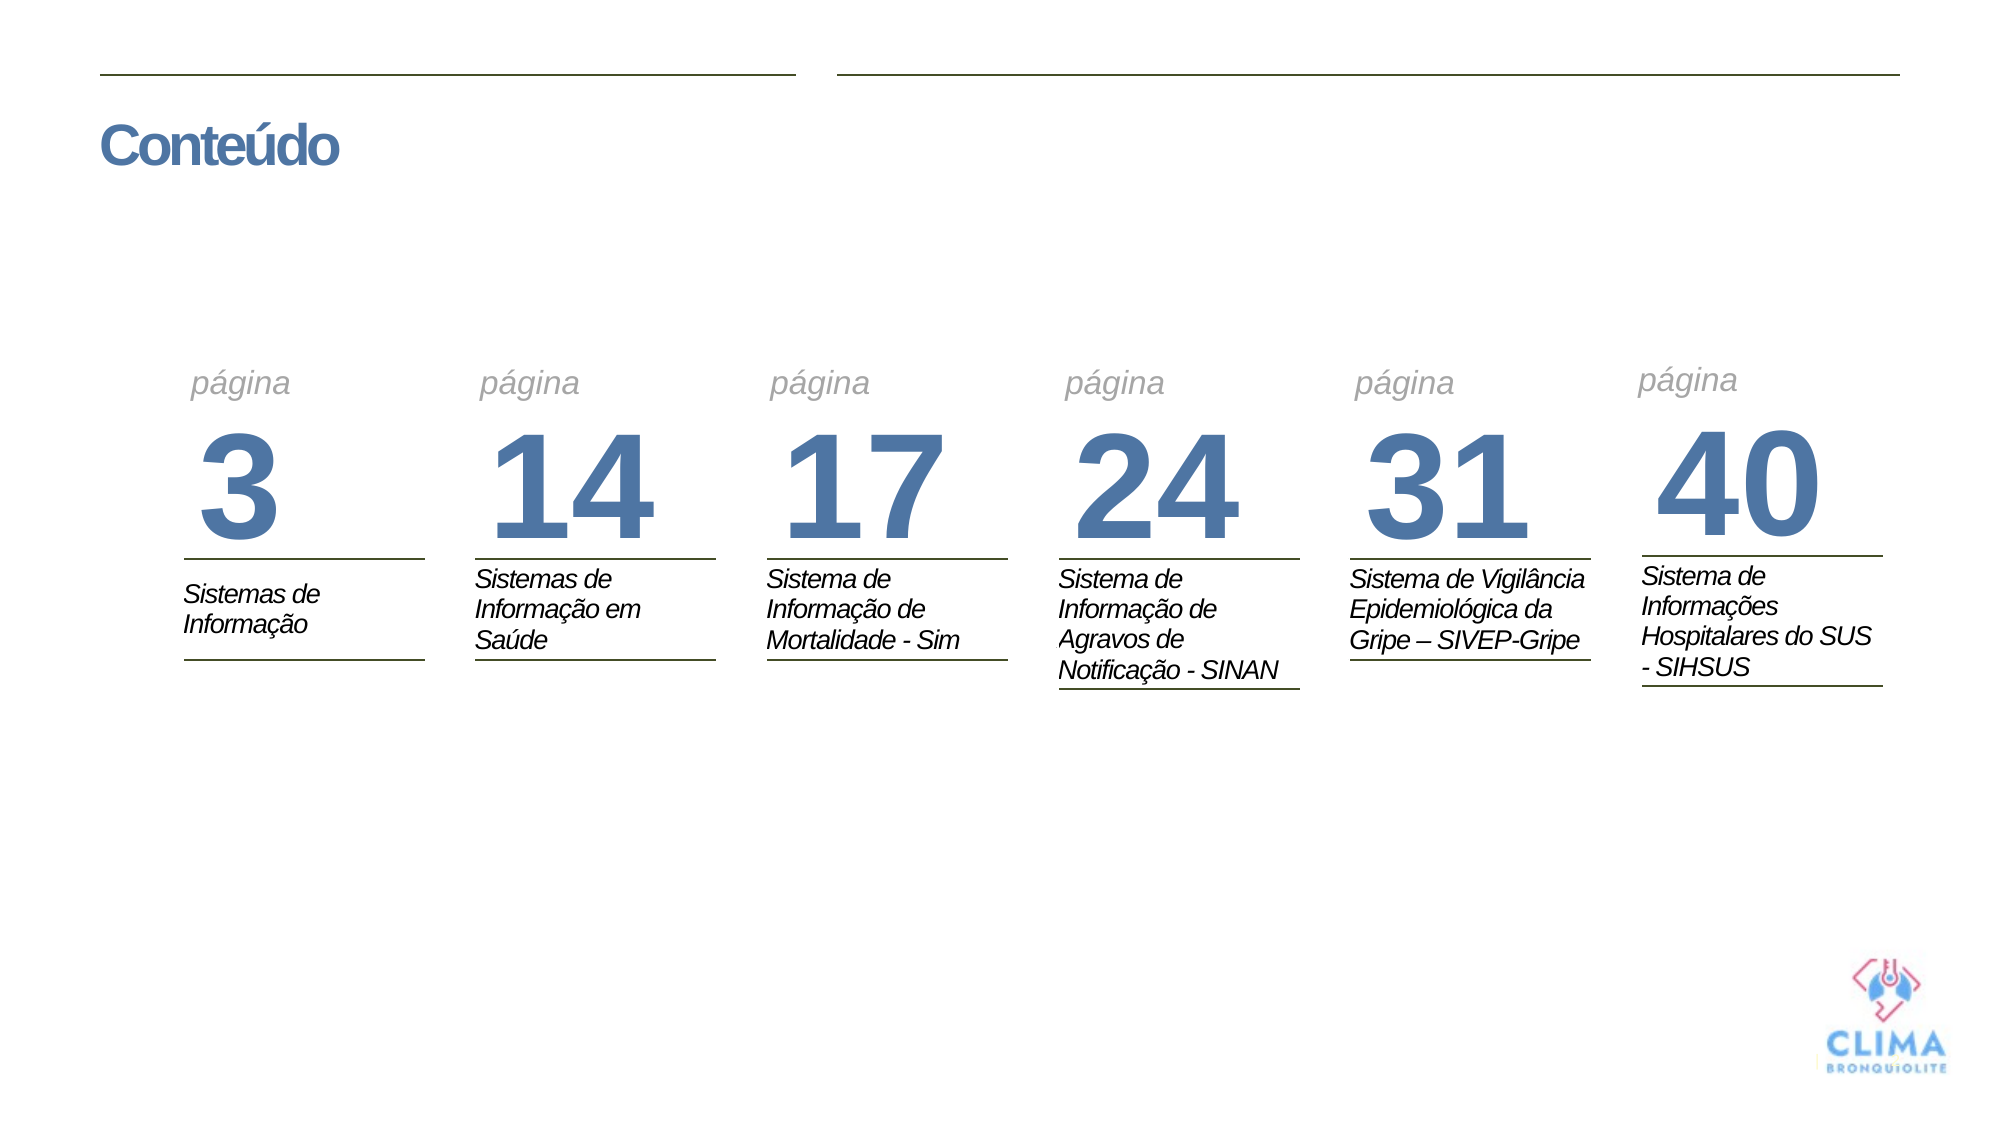

# Conteúdo
página
página
página
página
página
página
40
3
14
17
24
31
| Sistema de Informações Hospitalares do SUS - SIHSUS |
| --- |
| Sistemas de Informação |
| --- |
| Sistemas de Informação em Saúde |
| --- |
| Sistema de Informação de Mortalidade - Sim |
| --- |
| Sistema de Informação de Agravos de Notificação - SINAN |
| --- |
| Sistema de Vigilância Epidemiológica da Gripe – SIVEP-Gripe |
| --- |
2